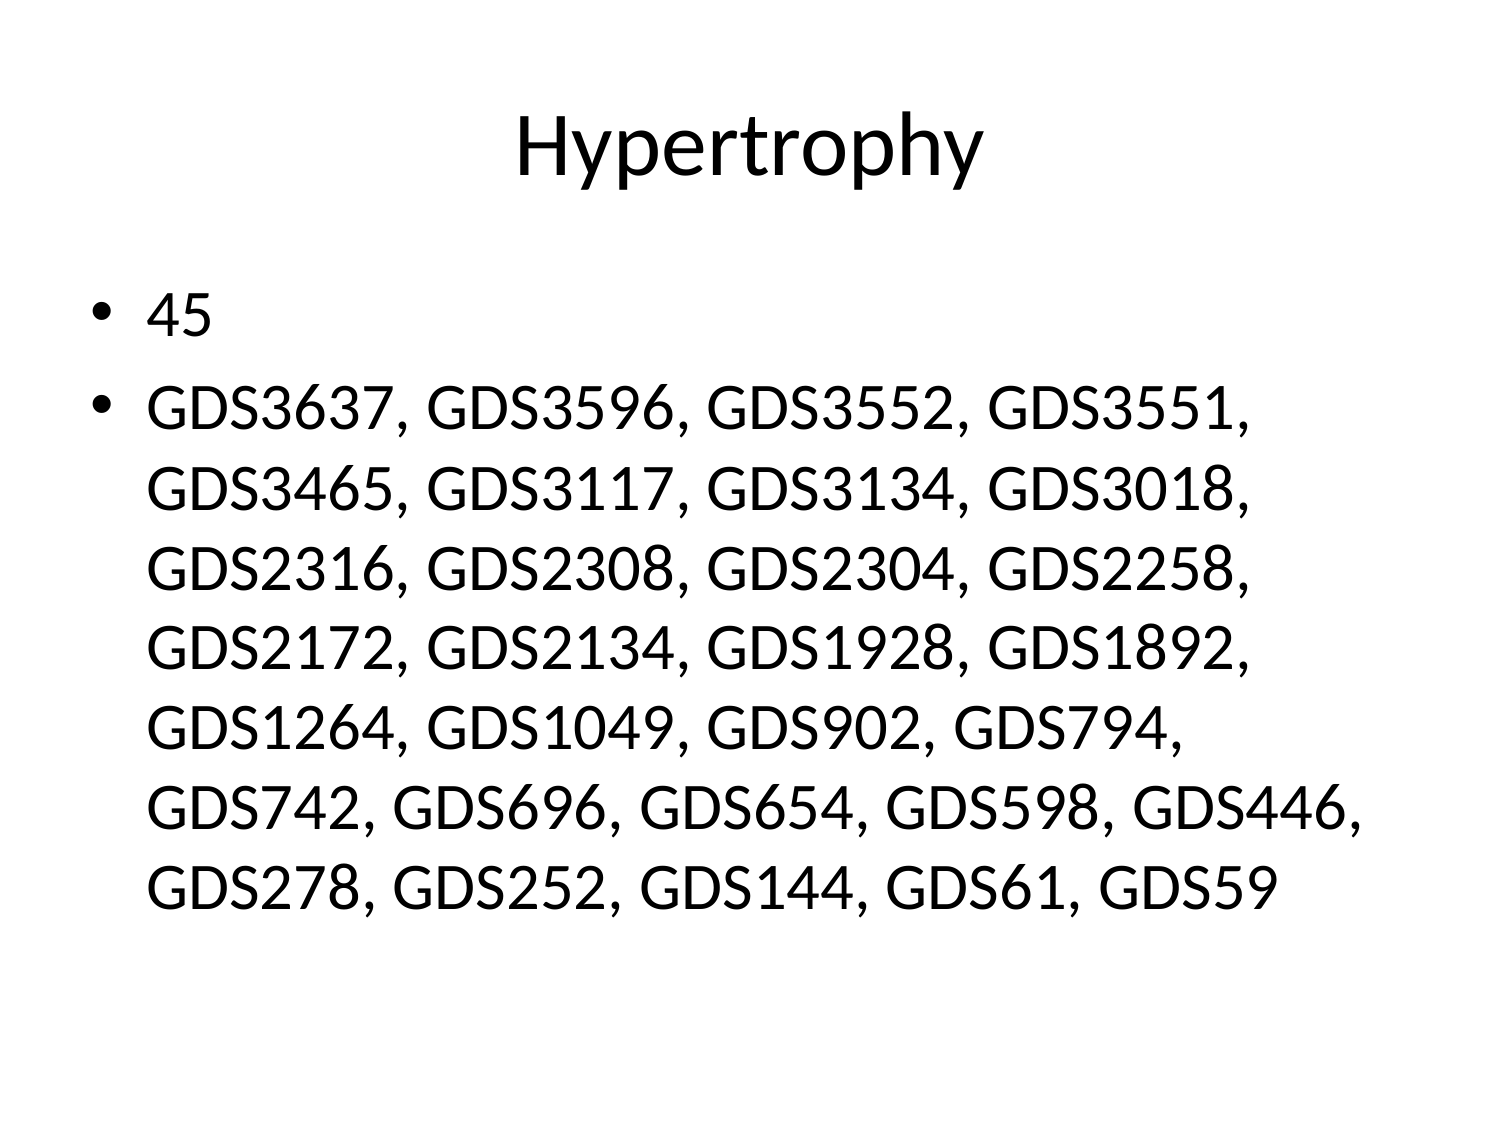

# Hypertrophy
45
GDS3637, GDS3596, GDS3552, GDS3551, GDS3465, GDS3117, GDS3134, GDS3018, GDS2316, GDS2308, GDS2304, GDS2258, GDS2172, GDS2134, GDS1928, GDS1892, GDS1264, GDS1049, GDS902, GDS794, GDS742, GDS696, GDS654, GDS598, GDS446, GDS278, GDS252, GDS144, GDS61, GDS59